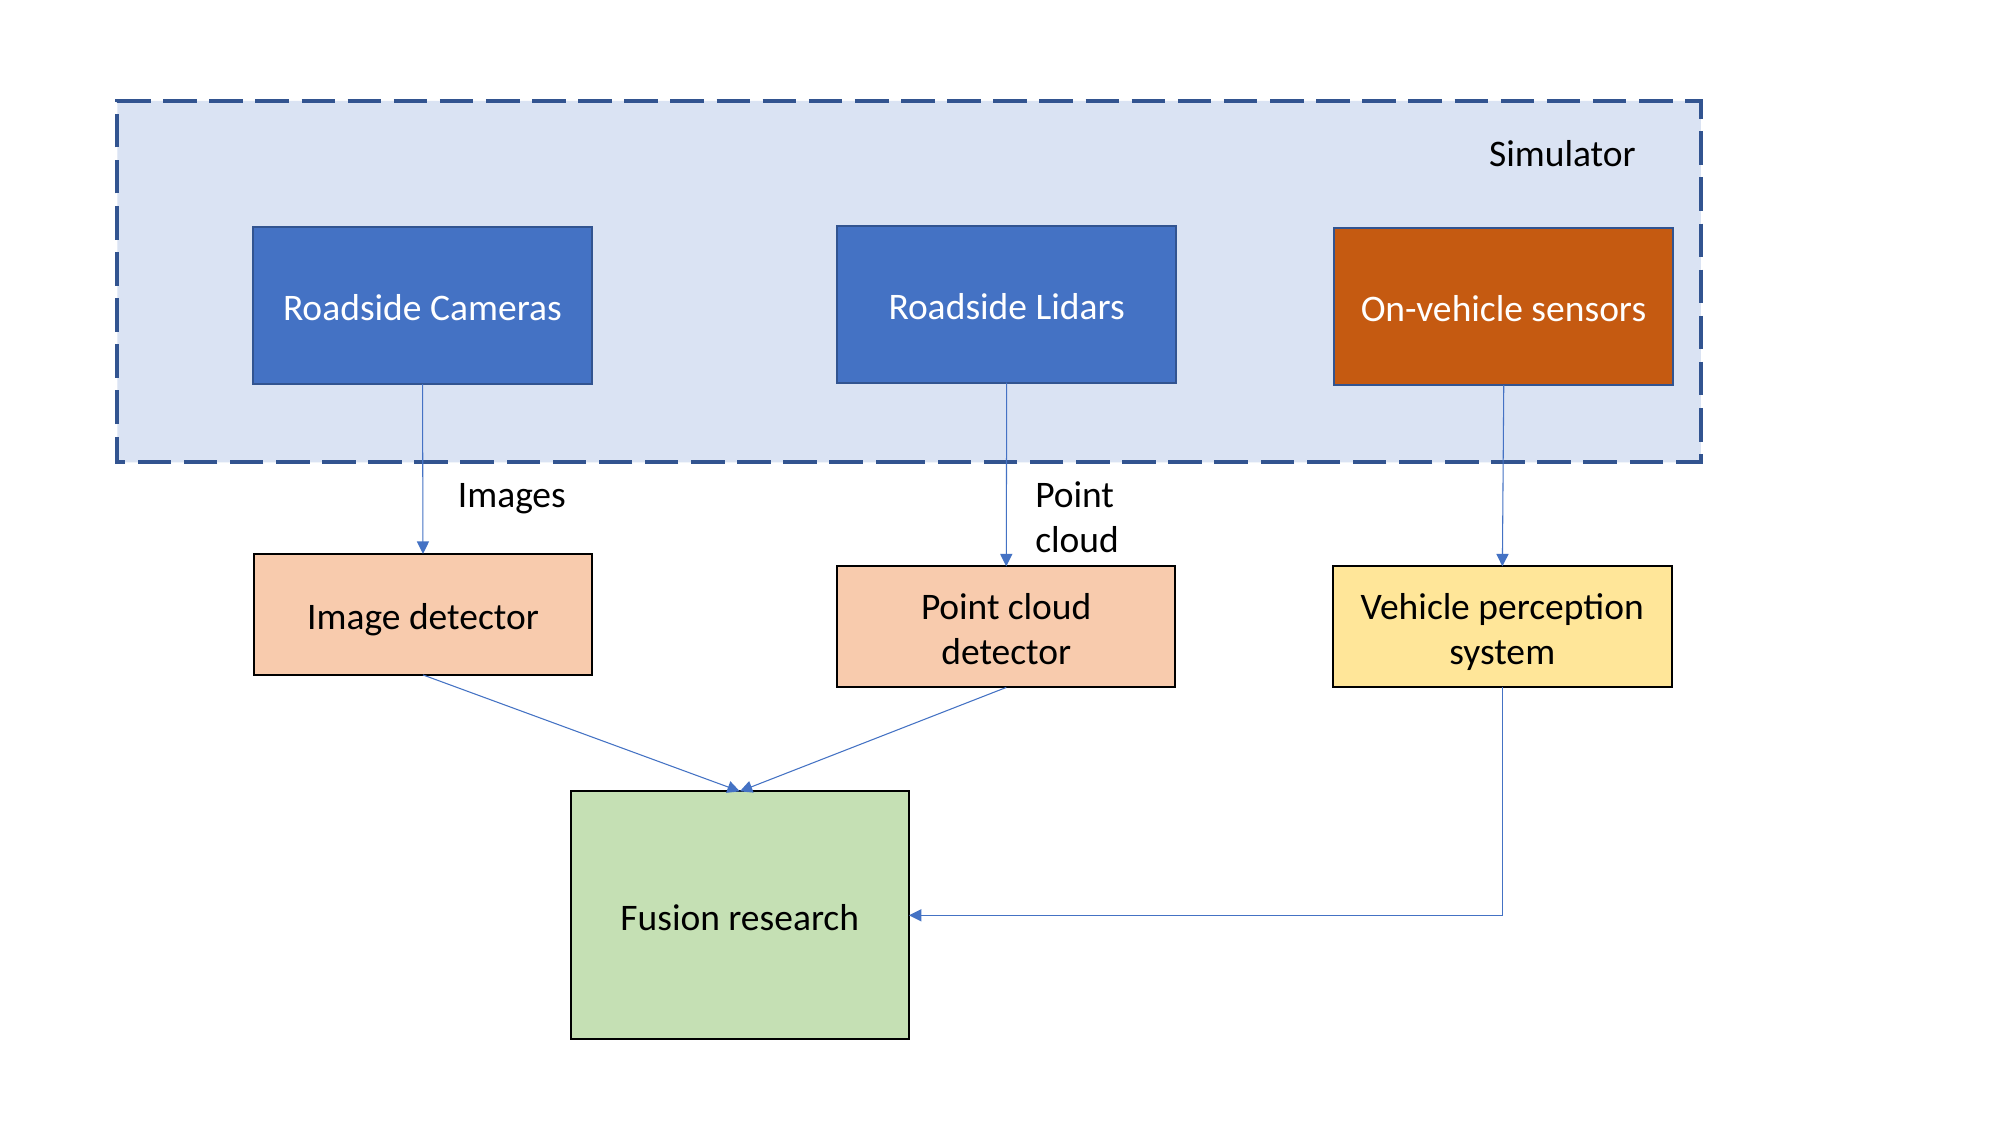

Simulator
Roadside Lidars
Roadside Cameras
On-vehicle sensors
Point cloud
Images
Image detector
Point cloud detector
Vehicle perception system
Fusion research